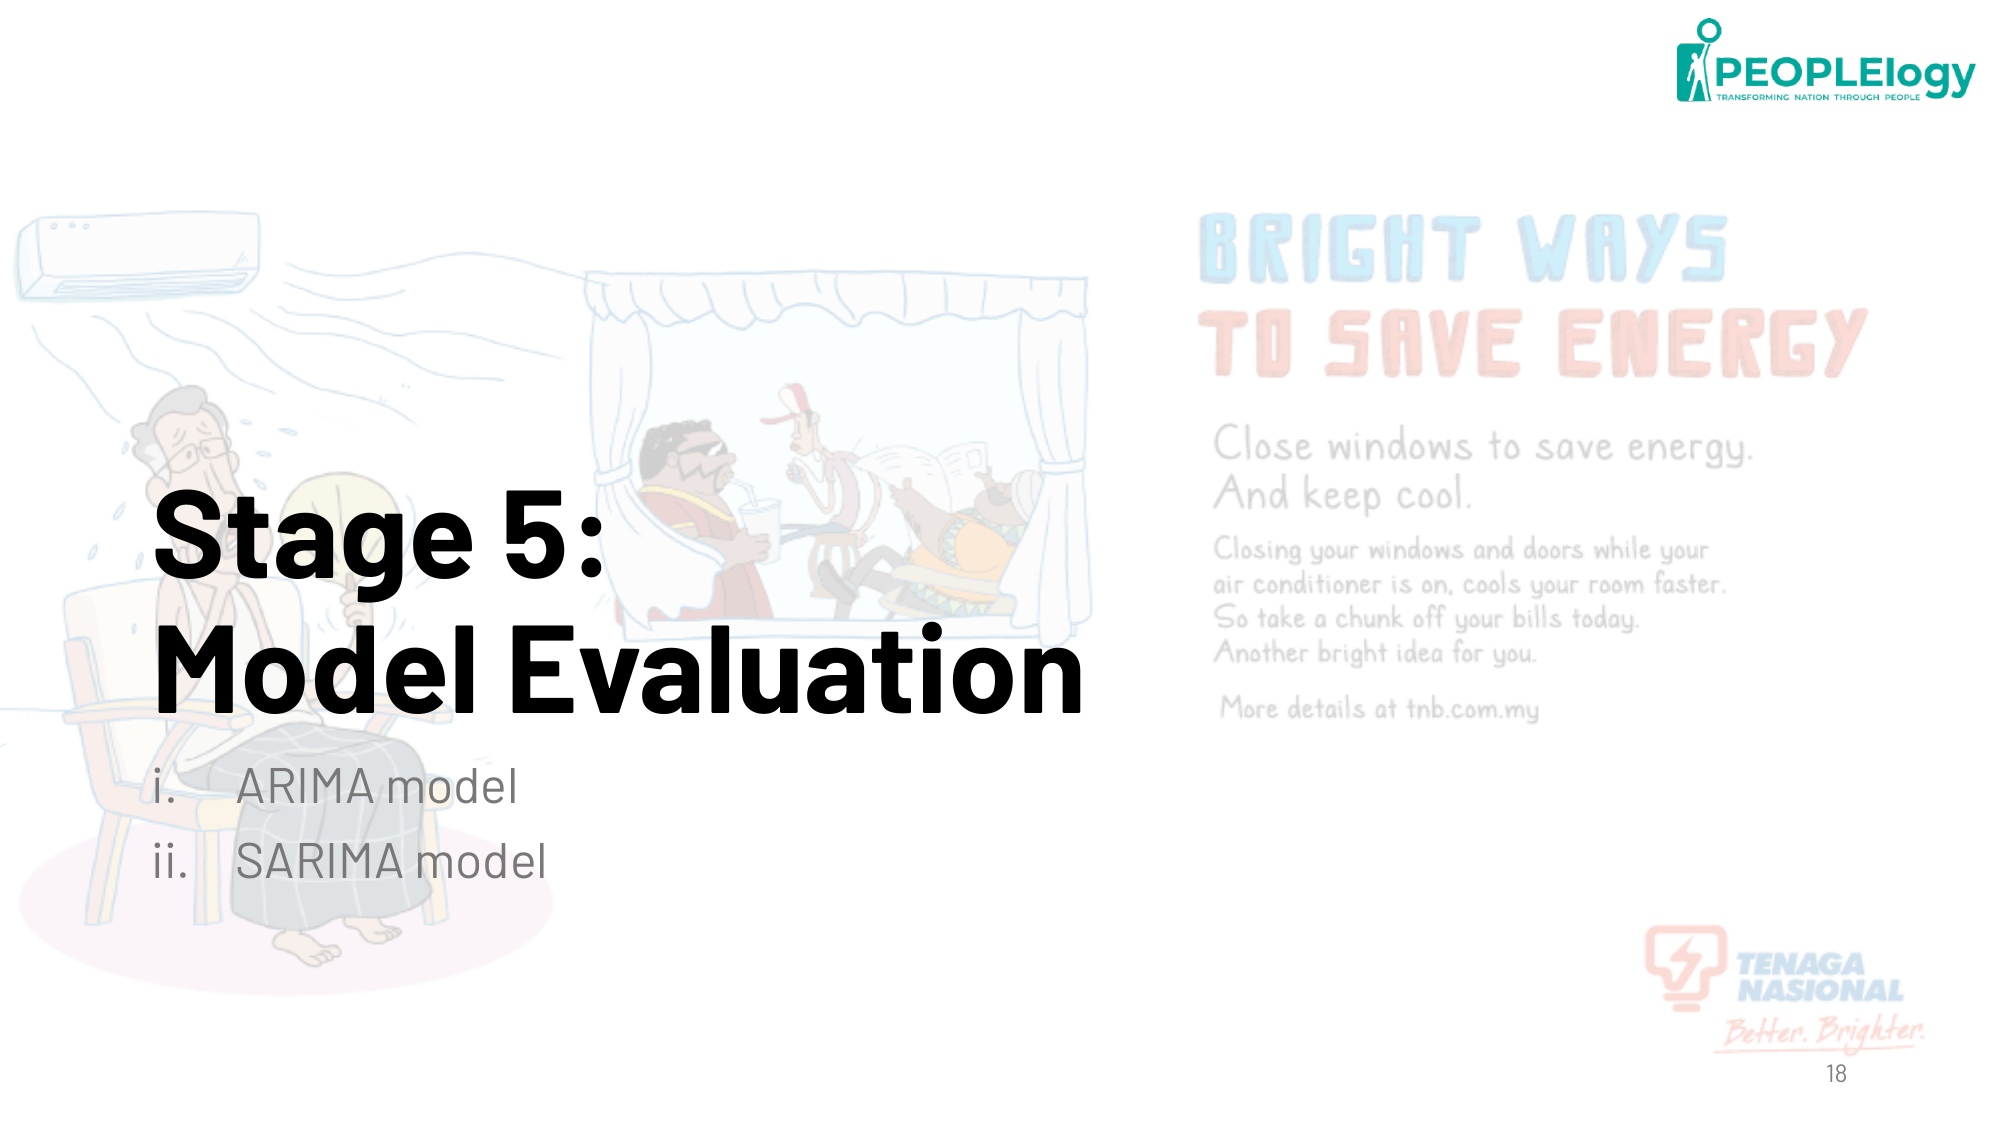

# Stage 5: Model Evaluation
ARIMA model
SARIMA model
18